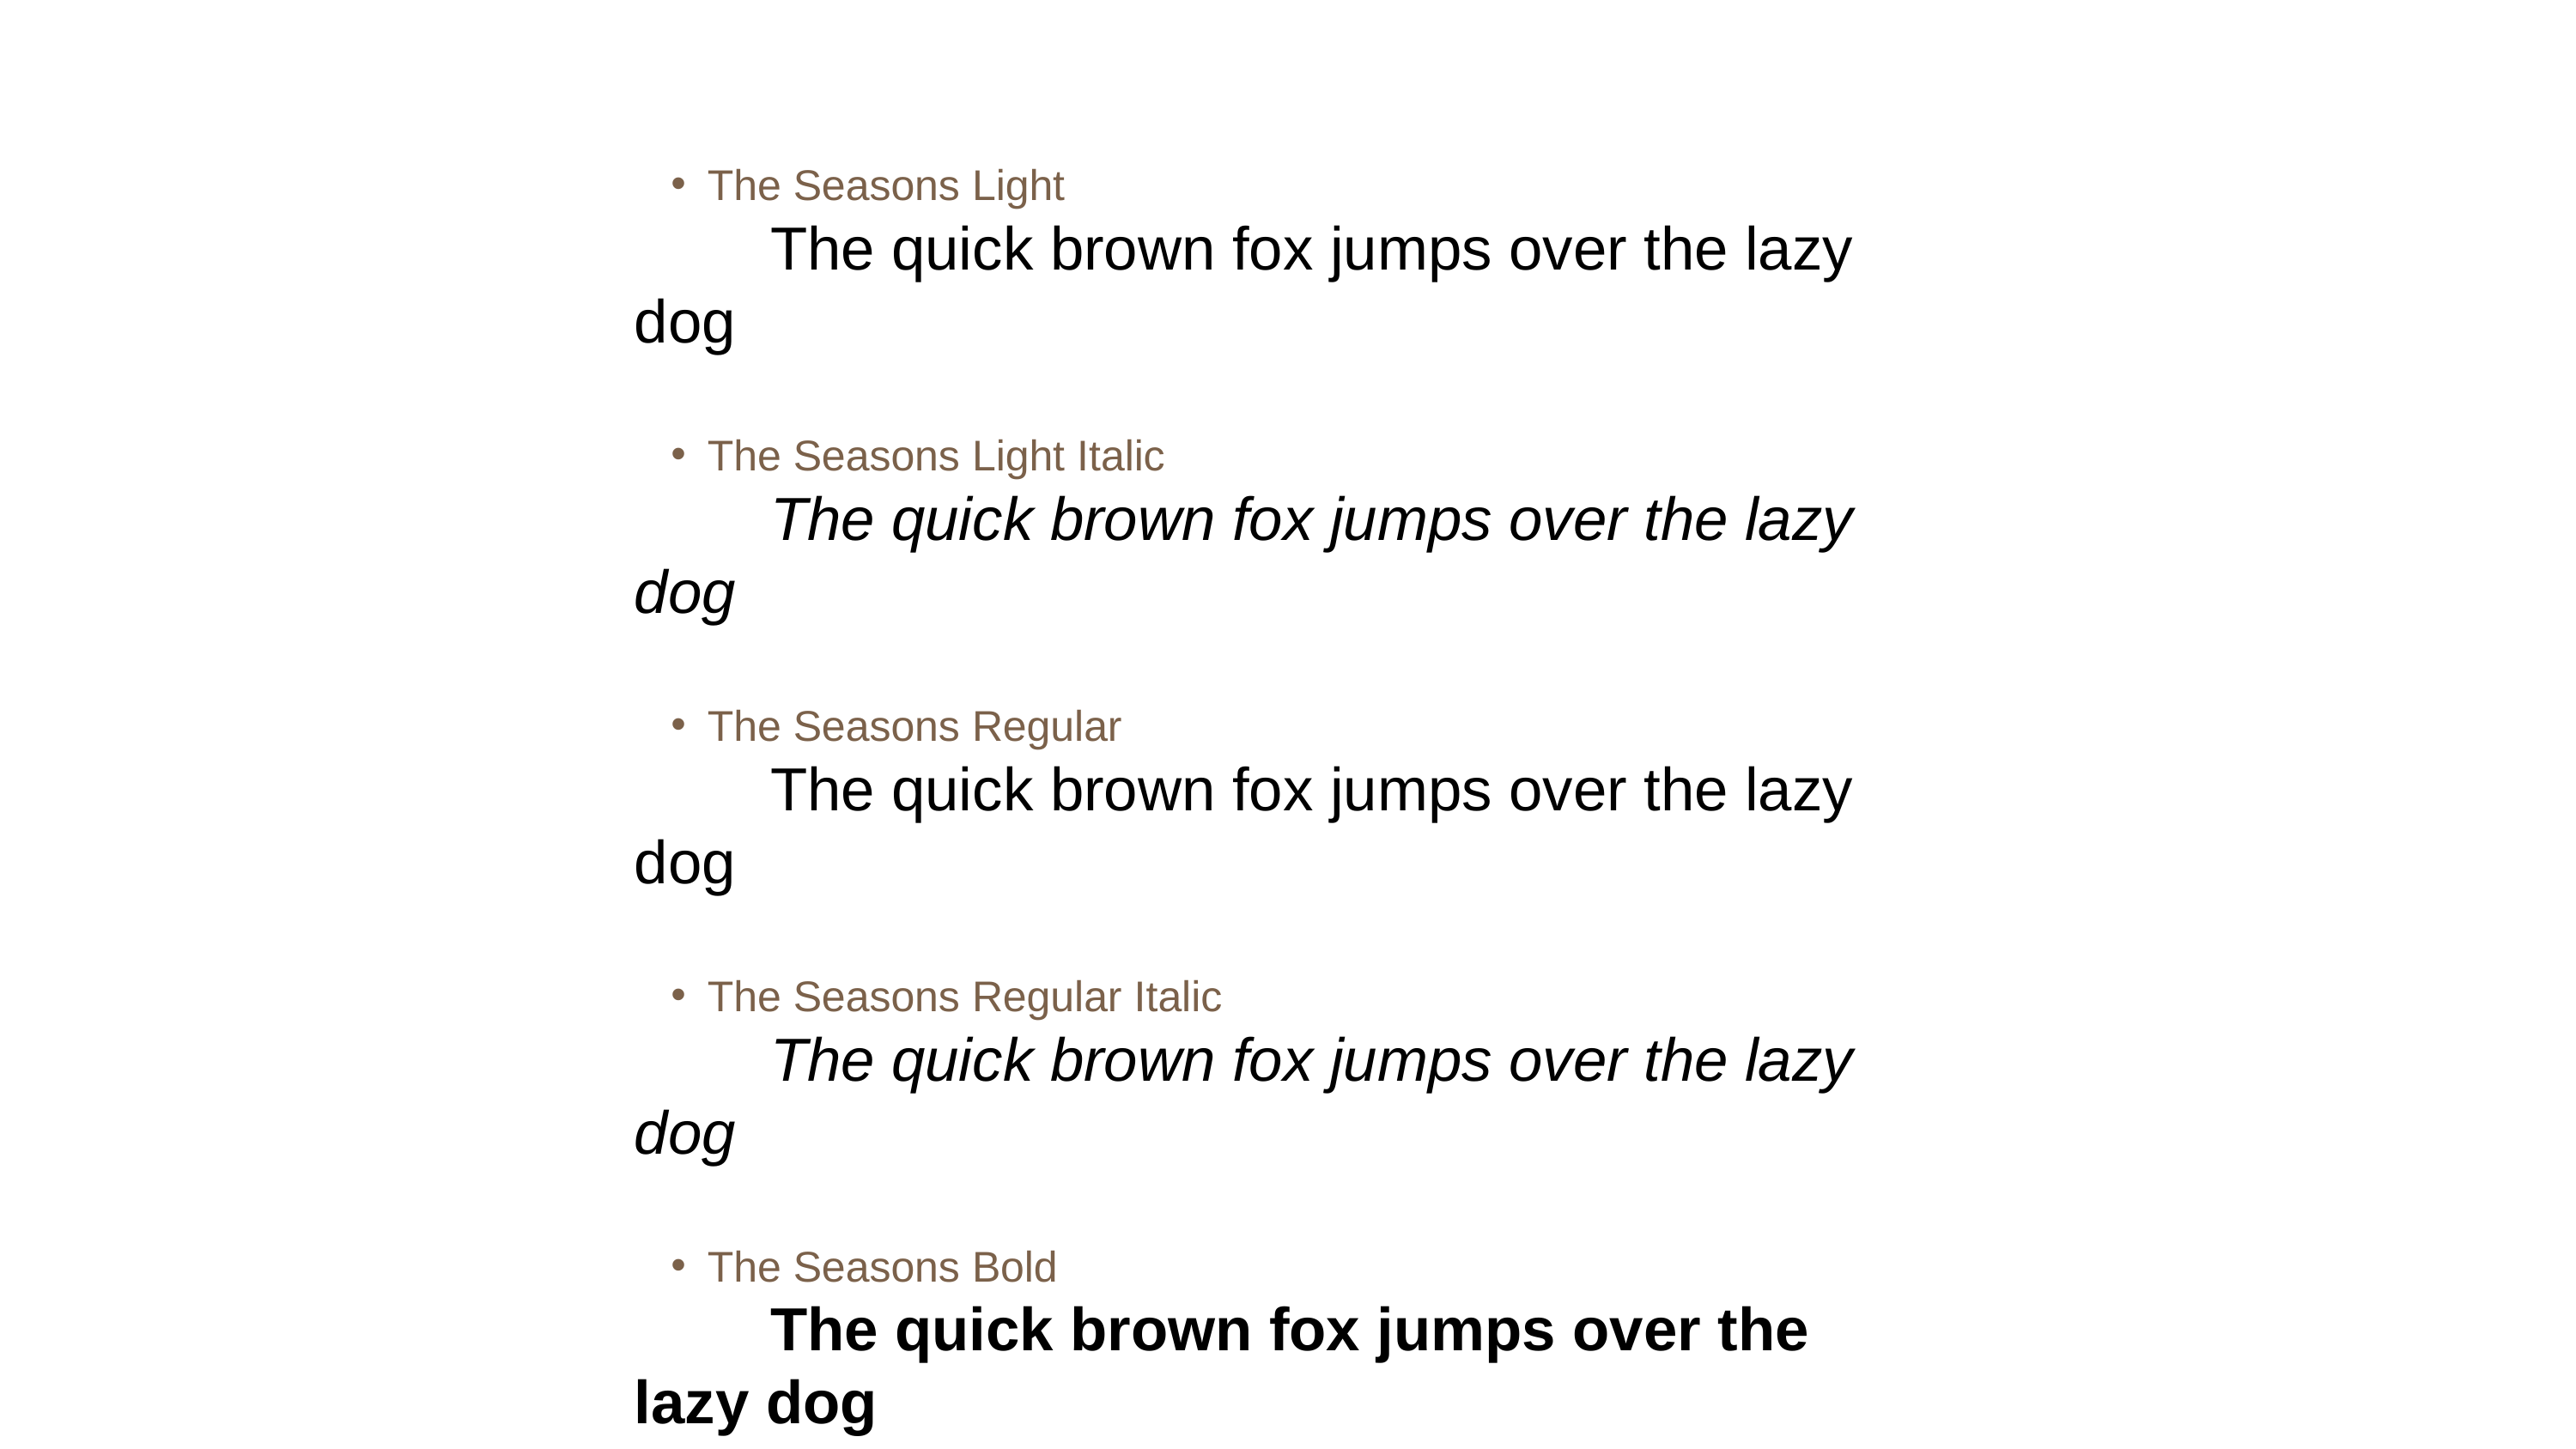

The Seasons Light
        The quick brown fox jumps over the lazy dog

The Seasons Light Italic
        The quick brown fox jumps over the lazy dog

The Seasons Regular
        The quick brown fox jumps over the lazy dog

The Seasons Regular Italic
        The quick brown fox jumps over the lazy dog

The Seasons Bold
        The quick brown fox jumps over the lazy dog

The Seasons Bold Italic
        The quick brown fox jumps over the lazy dog